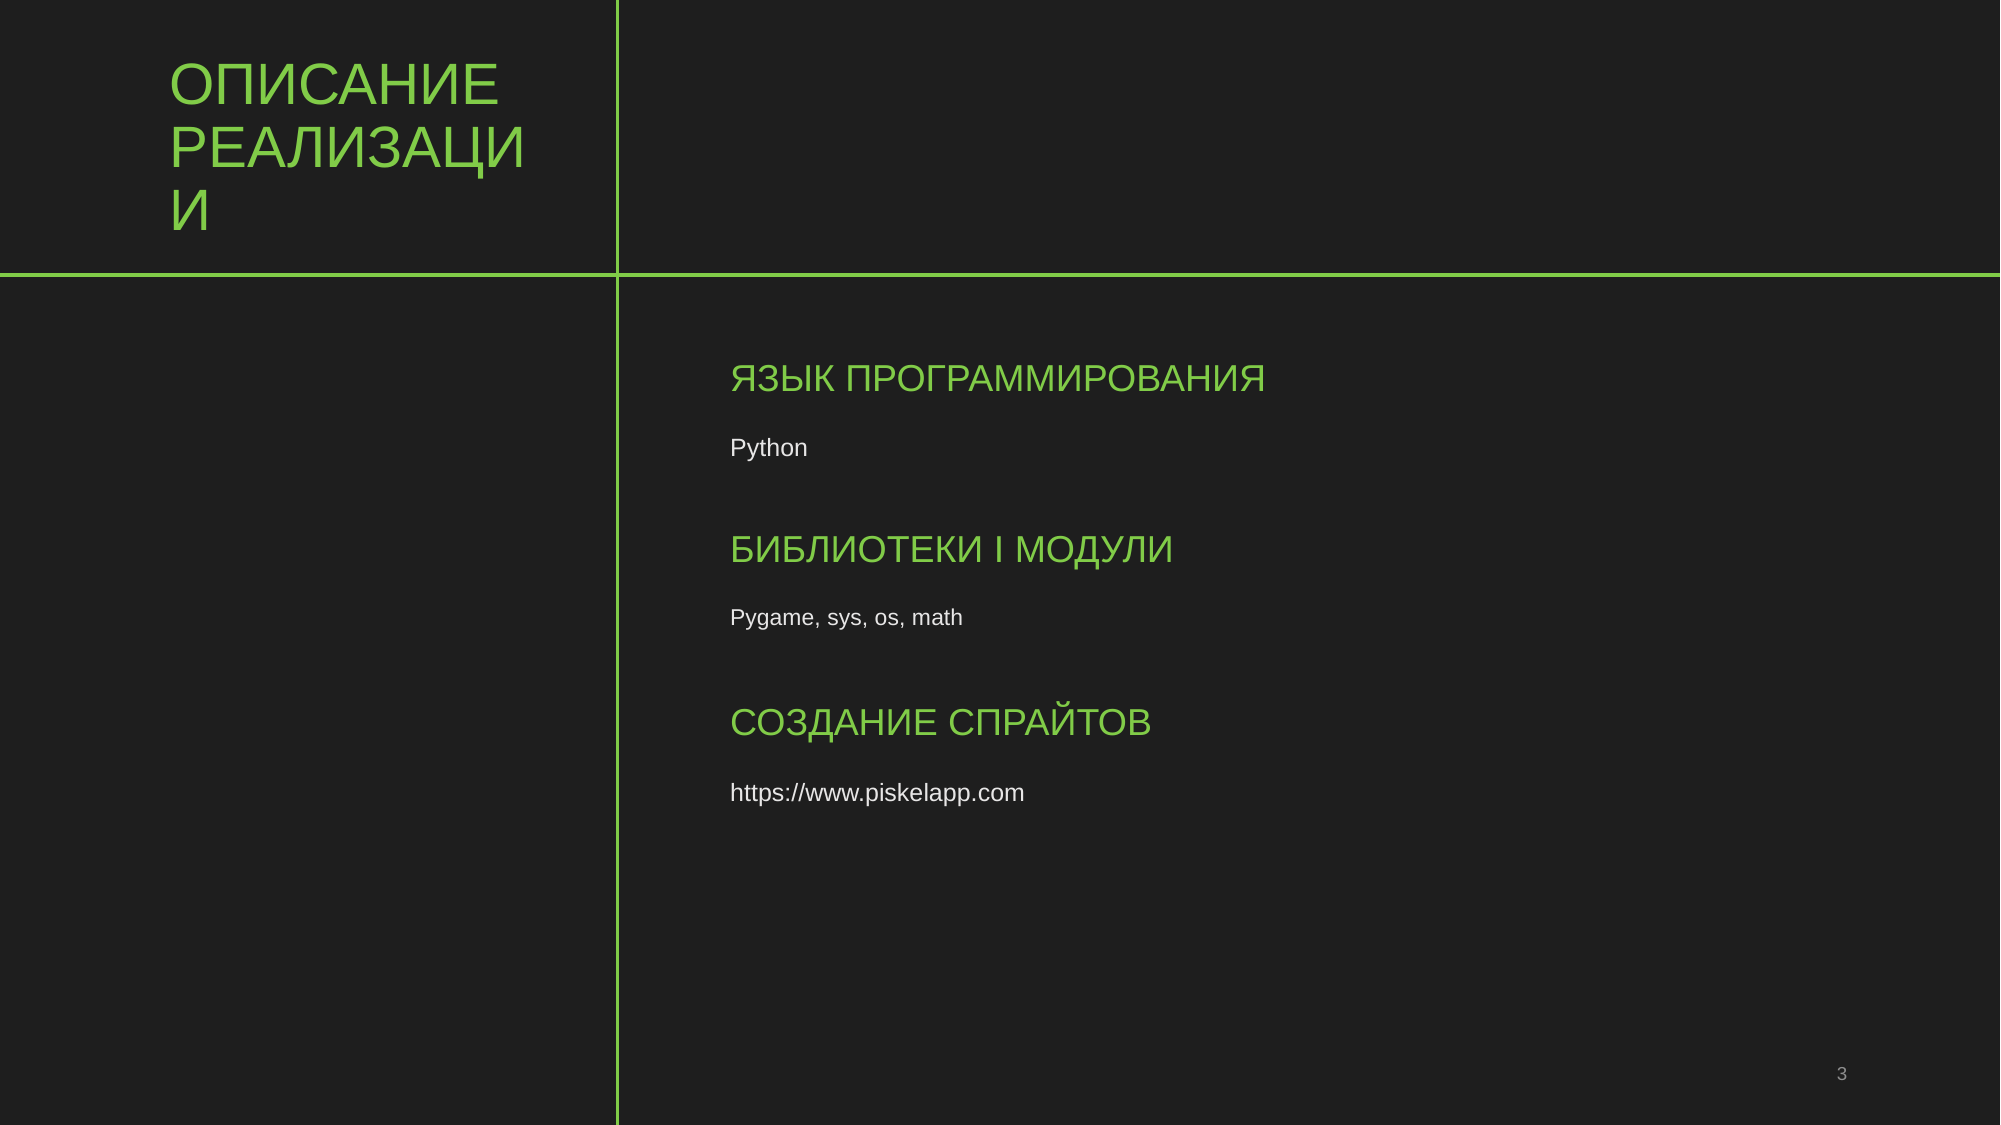

# Описание реализации
ЯЗЫК ПРОГРАММИРОВАНИЯ
Python

Библиотеки I Модули
Pygame, sys, os, math

Создание спрайтов
https://www.piskelapp.com

3